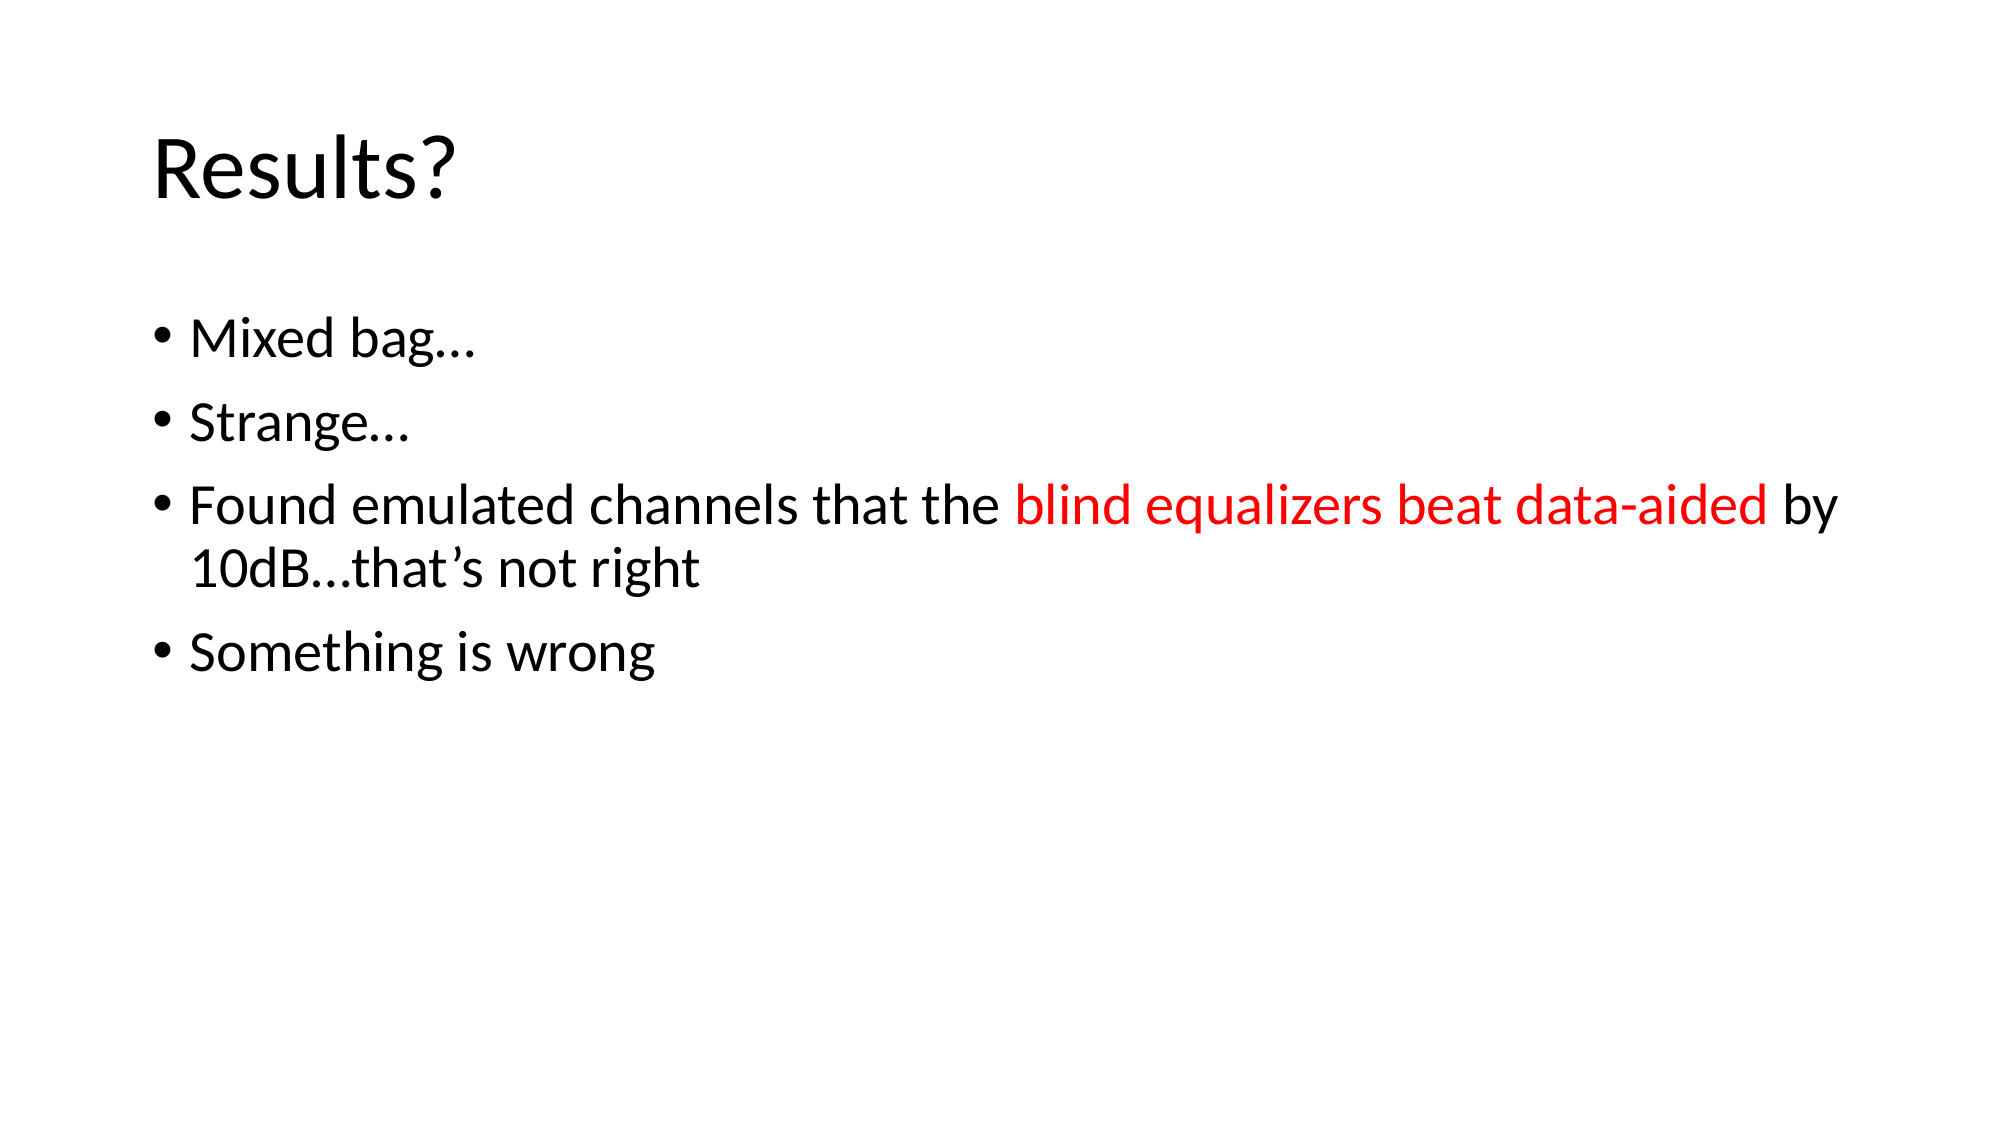

# Results?
Mixed bag…
Strange…
Found emulated channels that the blind equalizers beat data-aided by 10dB…that’s not right
Something is wrong